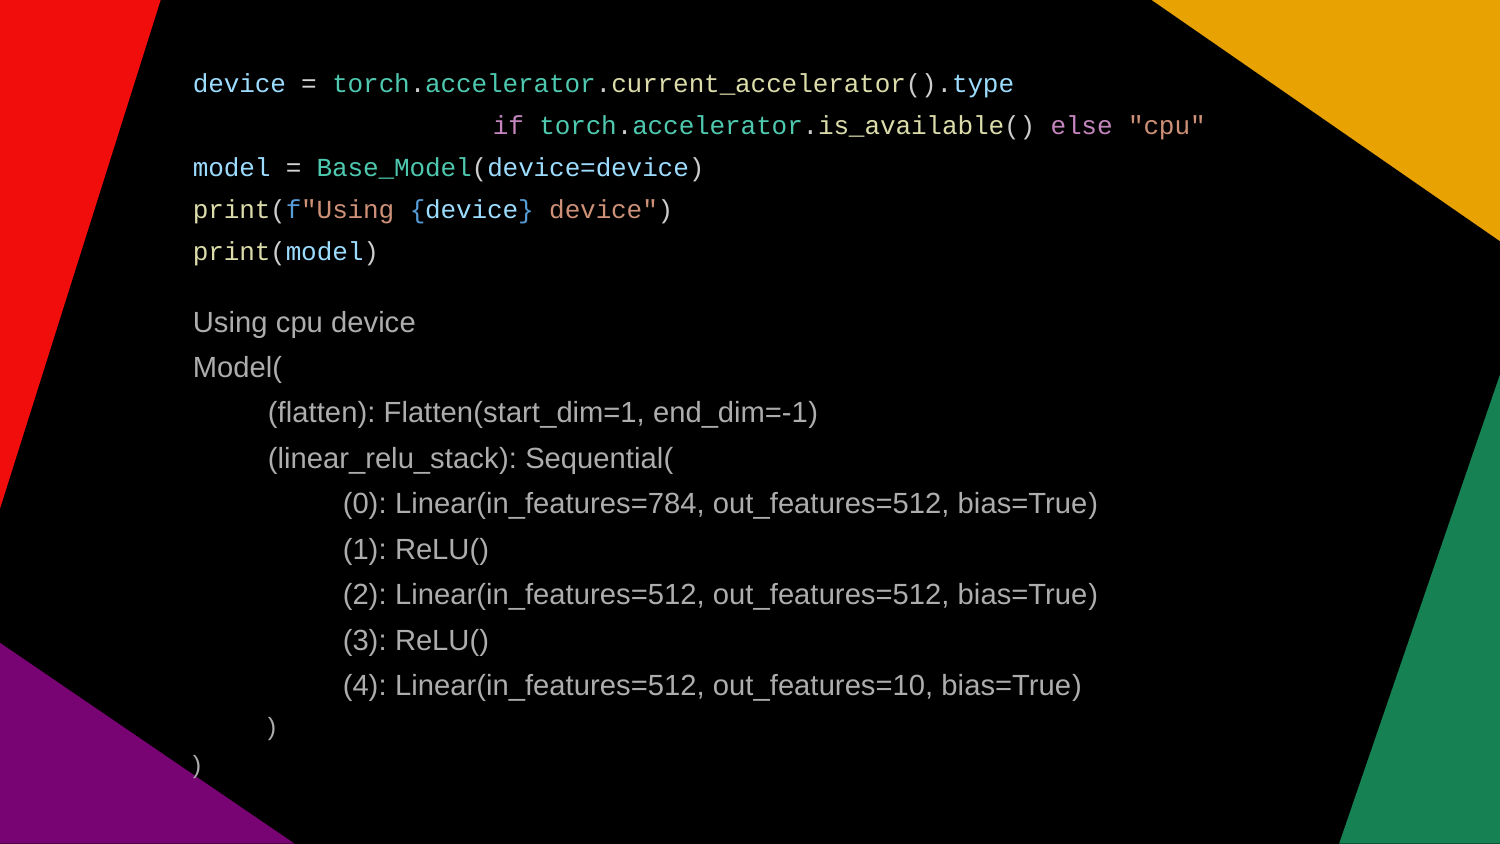

# device = torch.accelerator.current_accelerator().type
if torch.accelerator.is_available() else "cpu"
model = Base_Model(device=device)
print(f"Using {device} device")
print(model)

Using cpu device
Model(
(flatten): Flatten(start_dim=1, end_dim=-1)
(linear_relu_stack): Sequential(
(0): Linear(in_features=784, out_features=512, bias=True)
(1): ReLU()
(2): Linear(in_features=512, out_features=512, bias=True)
(3): ReLU()
(4): Linear(in_features=512, out_features=10, bias=True)
)
)